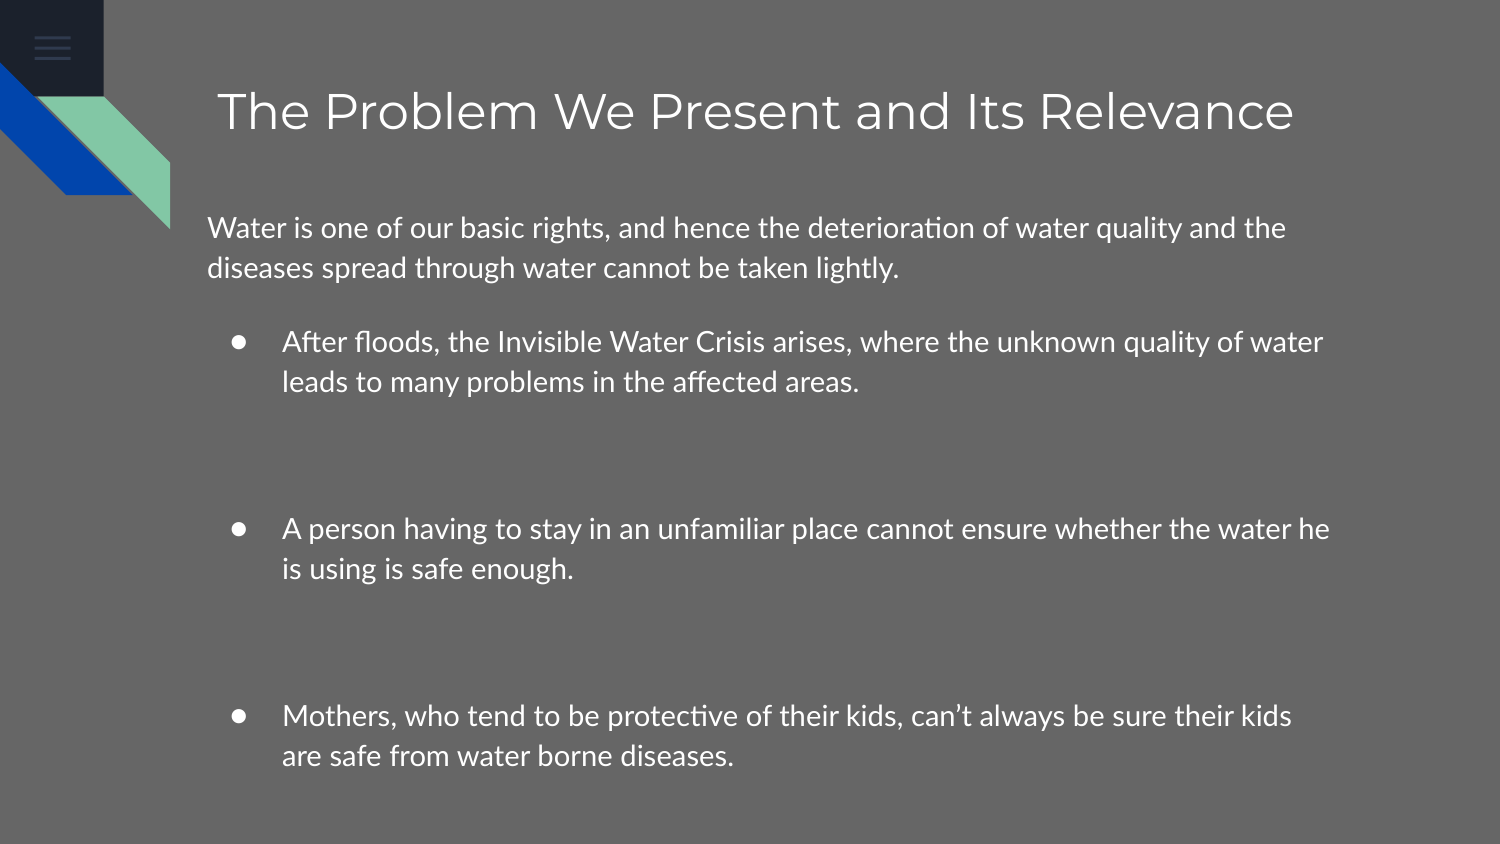

# The Problem We Present and Its Relevance
Water is one of our basic rights, and hence the deterioration of water quality and the diseases spread through water cannot be taken lightly.
After floods, the Invisible Water Crisis arises, where the unknown quality of water leads to many problems in the affected areas.

A person having to stay in an unfamiliar place cannot ensure whether the water he is using is safe enough.

Mothers, who tend to be protective of their kids, can’t always be sure their kids are safe from water borne diseases.